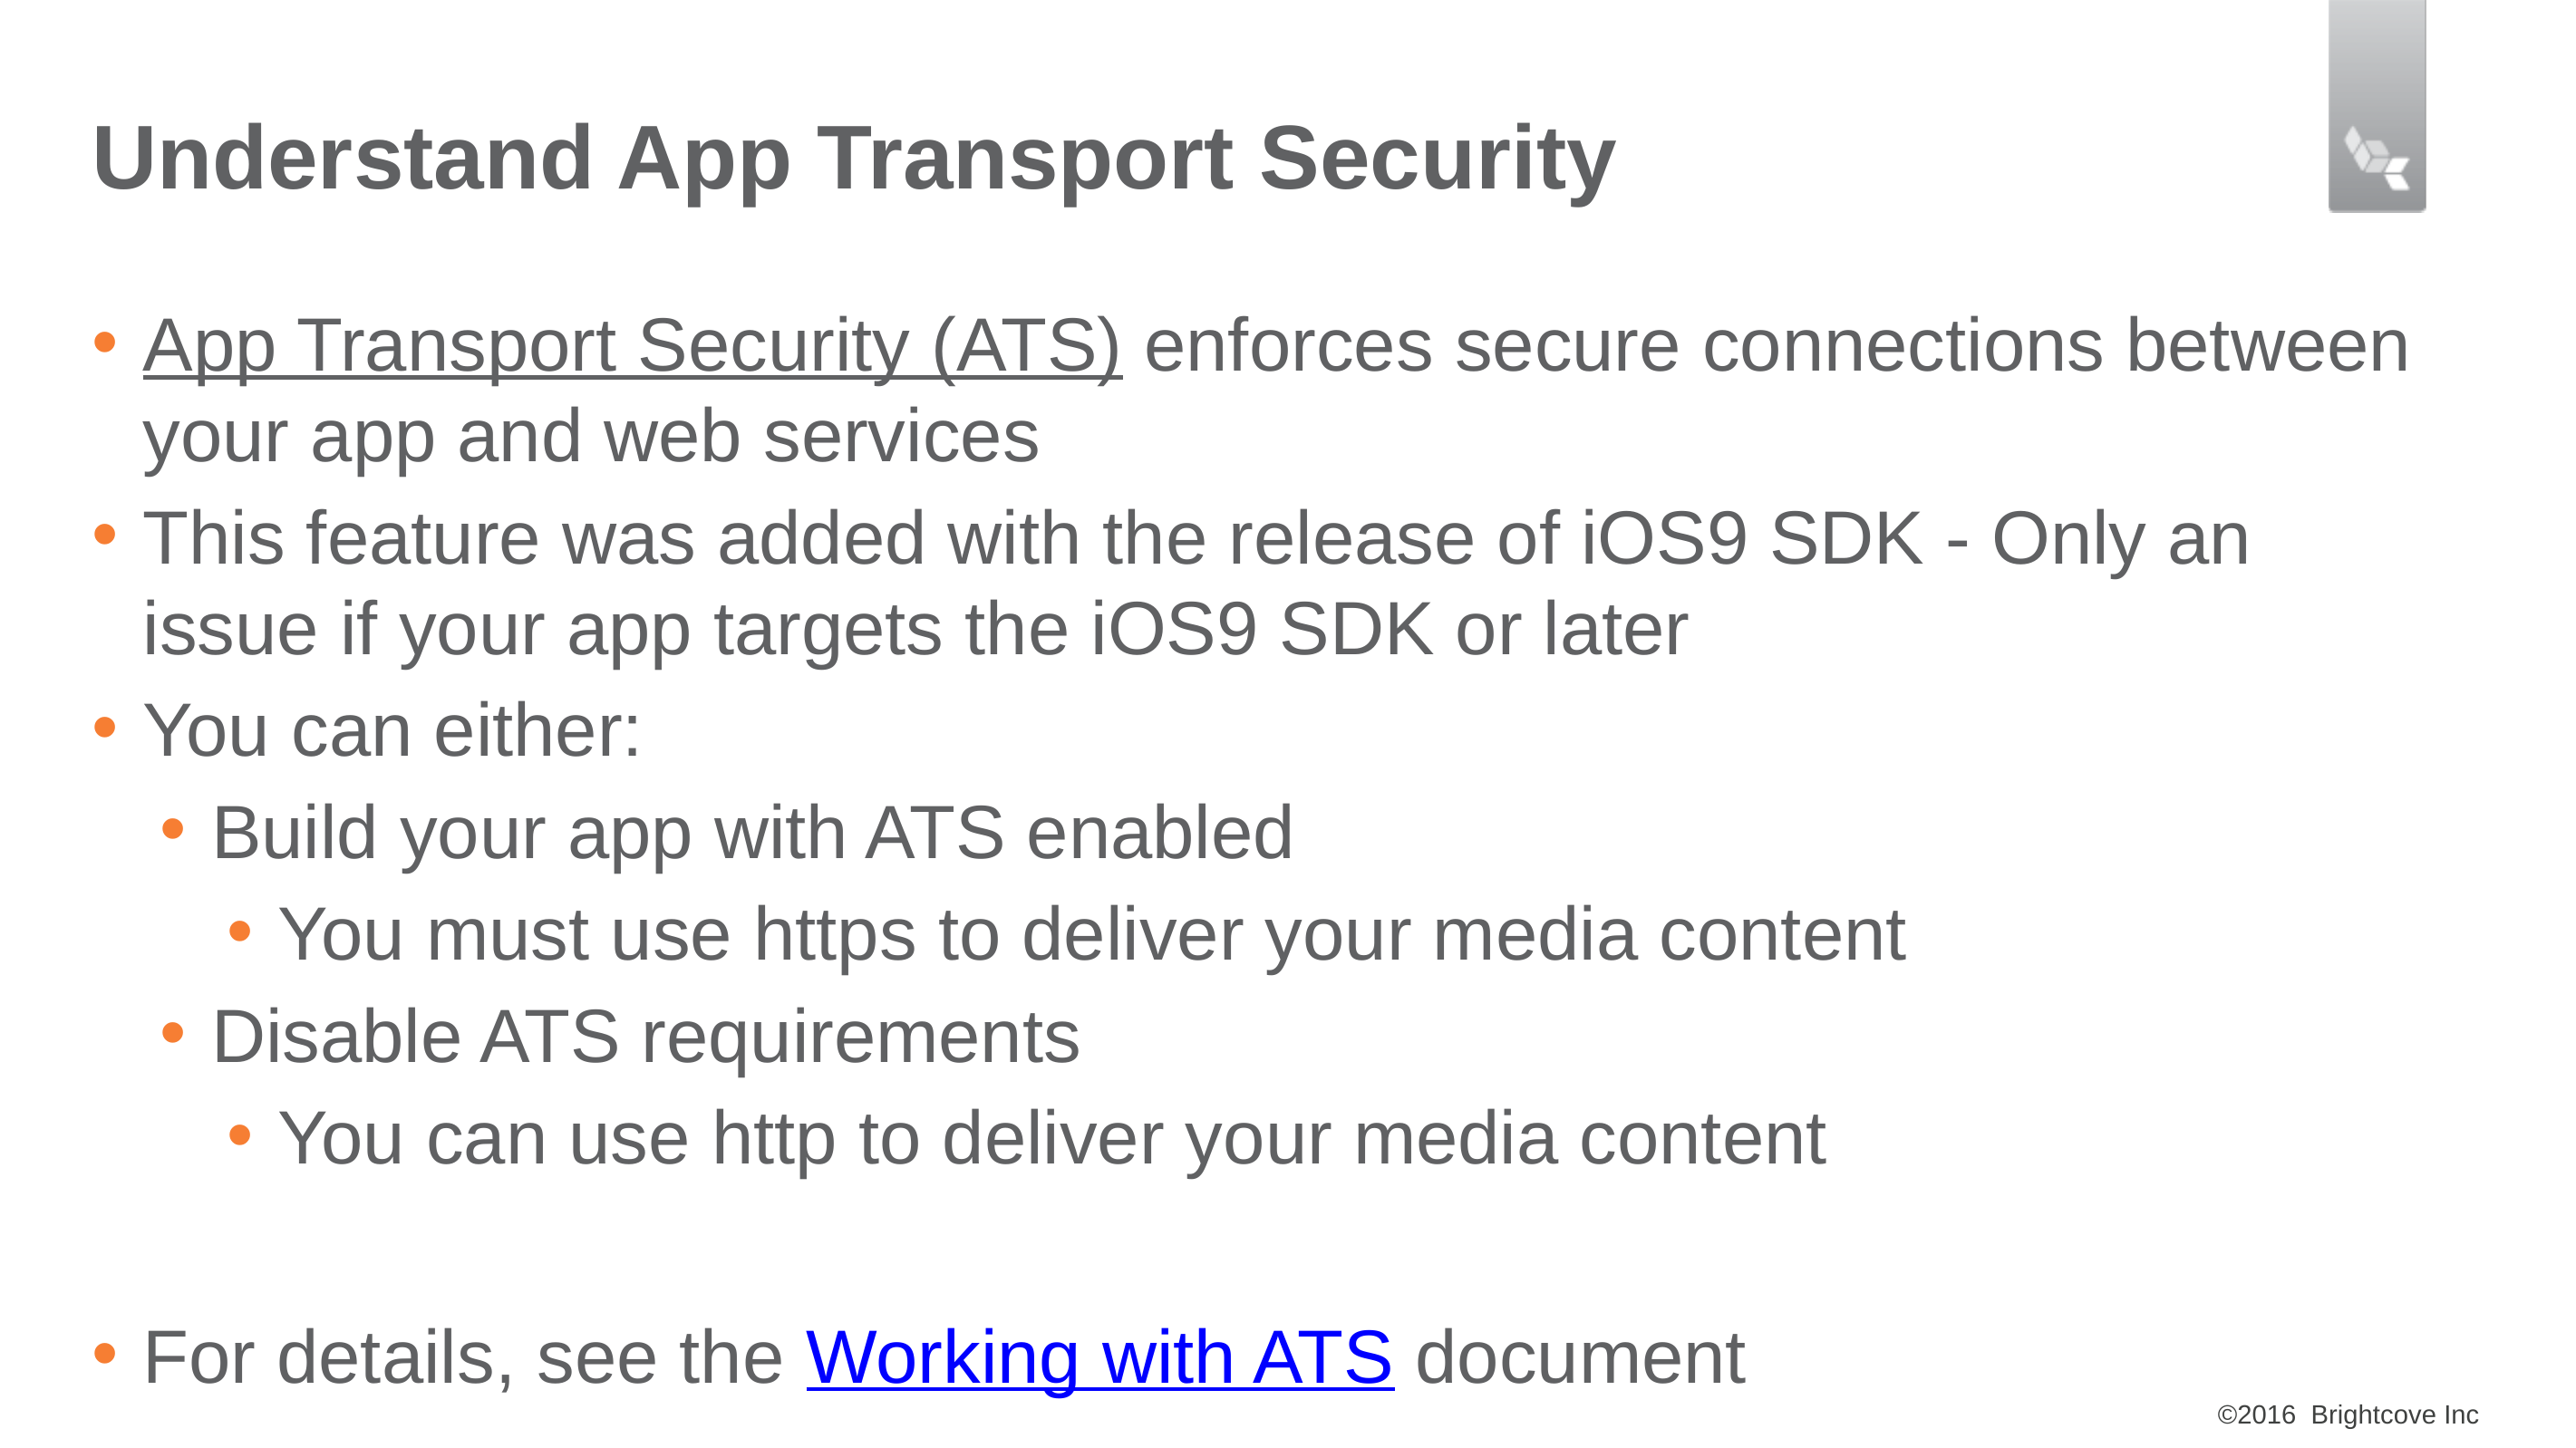

# Understand App Transport Security
App Transport Security (ATS) enforces secure connections between your app and web services
This feature was added with the release of iOS9 SDK - Only an issue if your app targets the iOS9 SDK or later
You can either:
Build your app with ATS enabled
You must use https to deliver your media content
Disable ATS requirements
You can use http to deliver your media content

For details, see the Working with ATS document
38